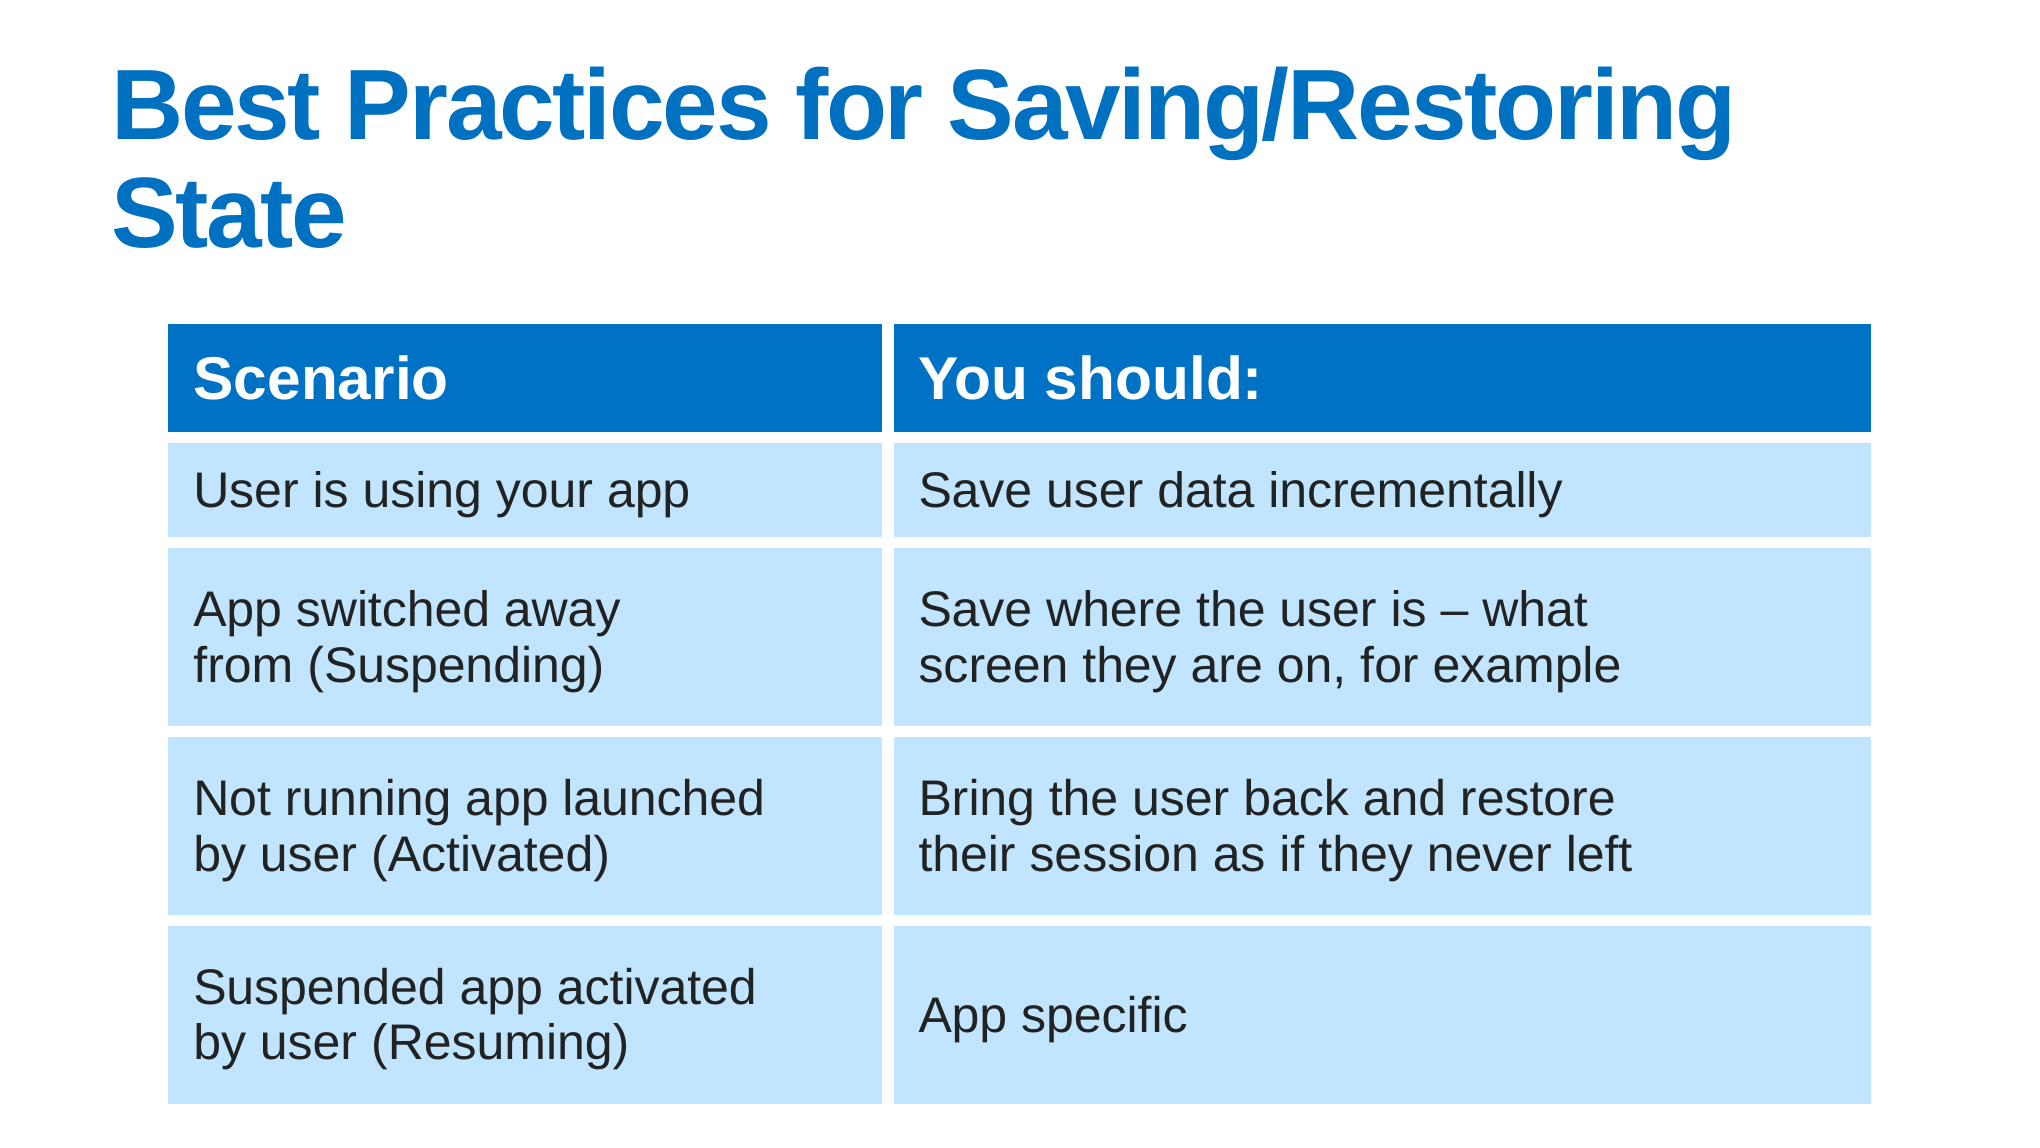

# Best Practices for Saving/Restoring State
| Scenario | You should: |
| --- | --- |
| User is using your app | Save user data incrementally |
| App switched away from (Suspending) | Save where the user is – what screen they are on, for example |
| Not running app launched by user (Activated) | Bring the user back and restore their session as if they never left |
| Suspended app activated by user (Resuming) | App specific |